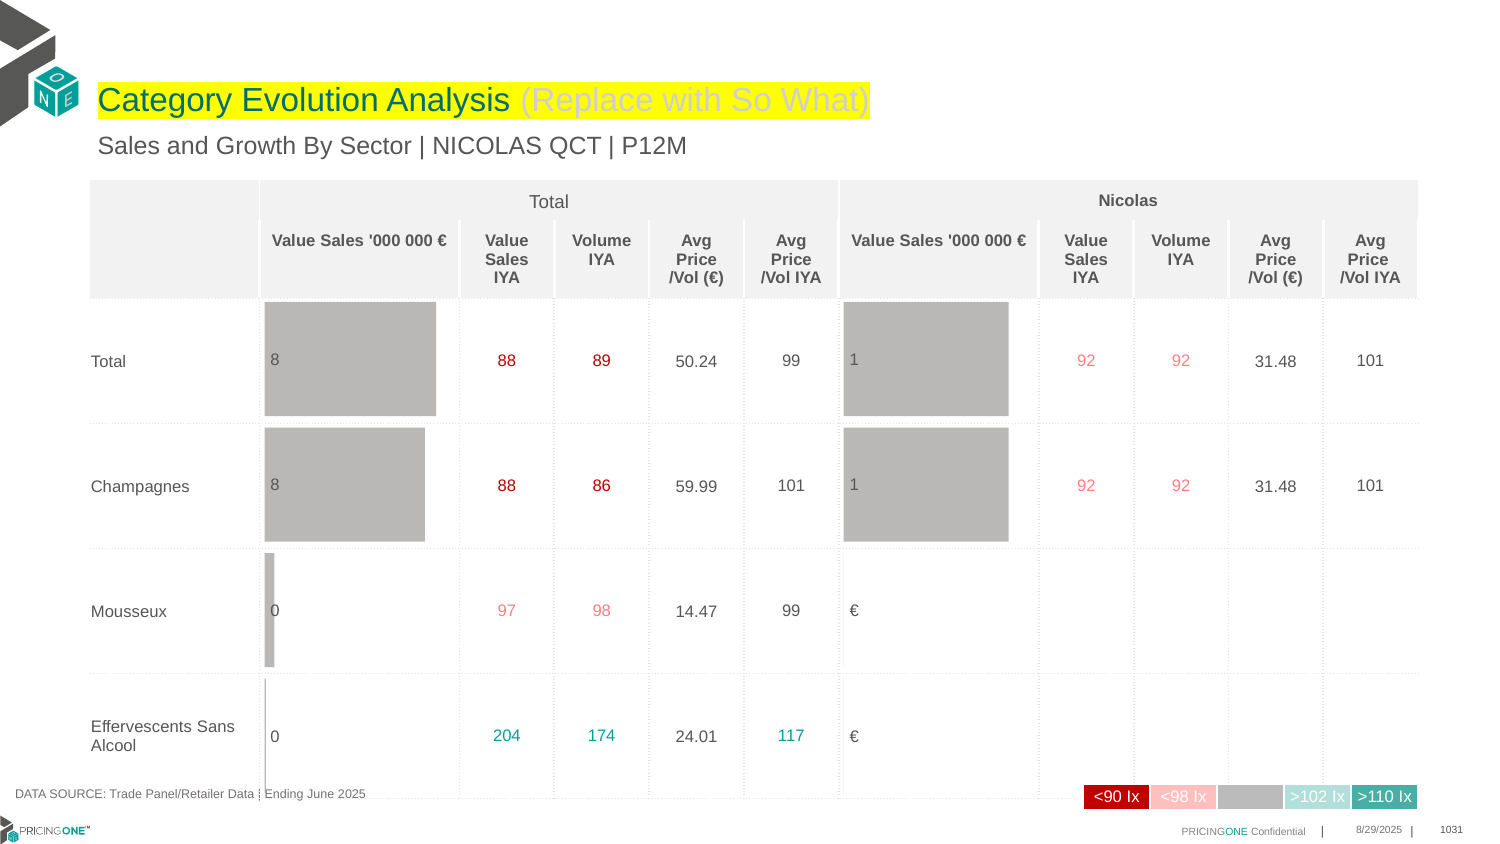

# Category Evolution Analysis (Replace with So What)
Sales and Growth By Sector | NICOLAS QCT | P12M
|  | Total |  |  |  |  | Nicolas |  |  |  |  |
| --- | --- | --- | --- | --- | --- | --- | --- | --- | --- | --- |
|  | Value Sales '000 000 € | Value Sales IYA | Volume IYA | Avg Price /Vol (€) | Avg Price /Vol IYA | Value Sales '000 000 € | Value Sales IYA | Volume IYA | Avg Price /Vol (€) | Avg Price /Vol IYA |
| Total |  | 88 | 89 | 50.24 | 99 |  | 92 | 92 | 31.48 | 101 |
| Champagnes |  | 88 | 86 | 59.99 | 101 |  | 92 | 92 | 31.48 | 101 |
| Mousseux |  | 97 | 98 | 14.47 | 99 |  |  |  |  |  |
| Effervescents Sans Alcool |  | 204 | 174 | 24.01 | 117 |  |  |  |  |  |

### Chart

| Category | Value Sales |
|---|---|
| Grand | 0.607941 |
| Champagnes | 0.607941 |
| Mousseux | 0.0 |
| Effervescents Sans Alcool | 0.0 |

### Chart

| Category | Value Sales |
|---|---|
| Grand | 8.139396 |
| Champagnes | 7.602319 |
| Mousseux | 0.470433 |
| Effervescents Sans Alcool | 0.066644 |
DATA SOURCE: Trade Panel/Retailer Data | Ending June 2025
| <90 Ix | <98 Ix |  | >102 Ix | >110 Ix |
| --- | --- | --- | --- | --- |

8/29/2025
1031